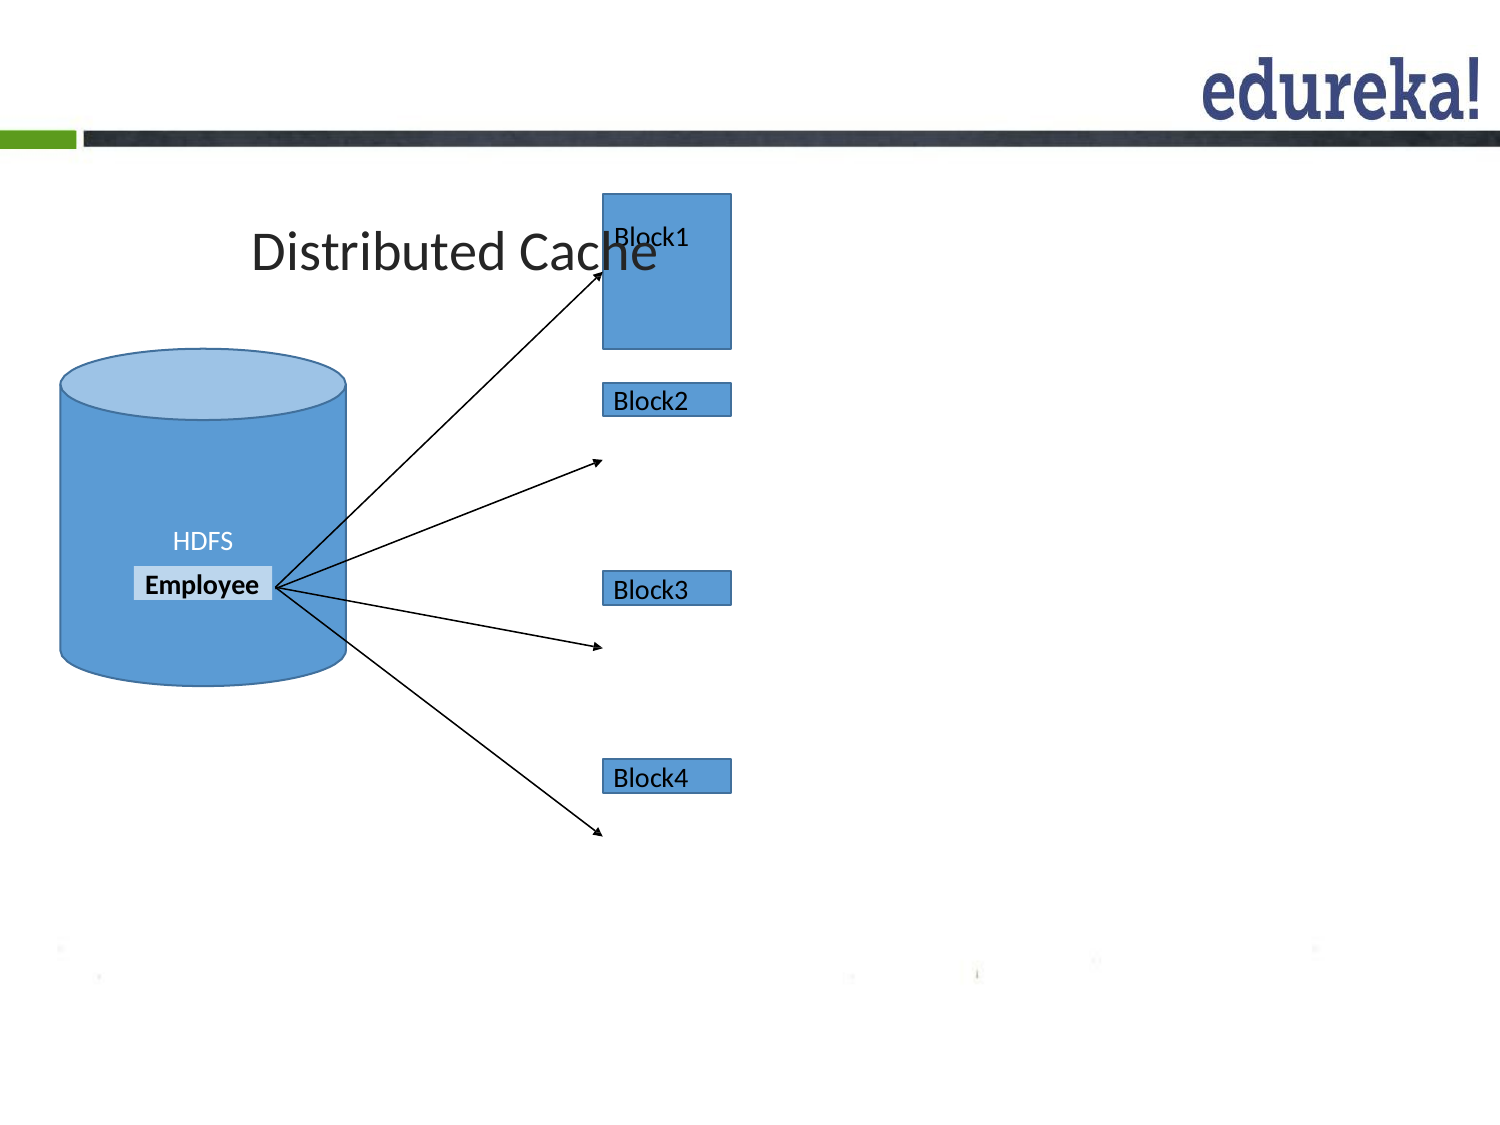

# Distributed Cache
Block1

Block2

HDFS
Employee
Block3

Block4